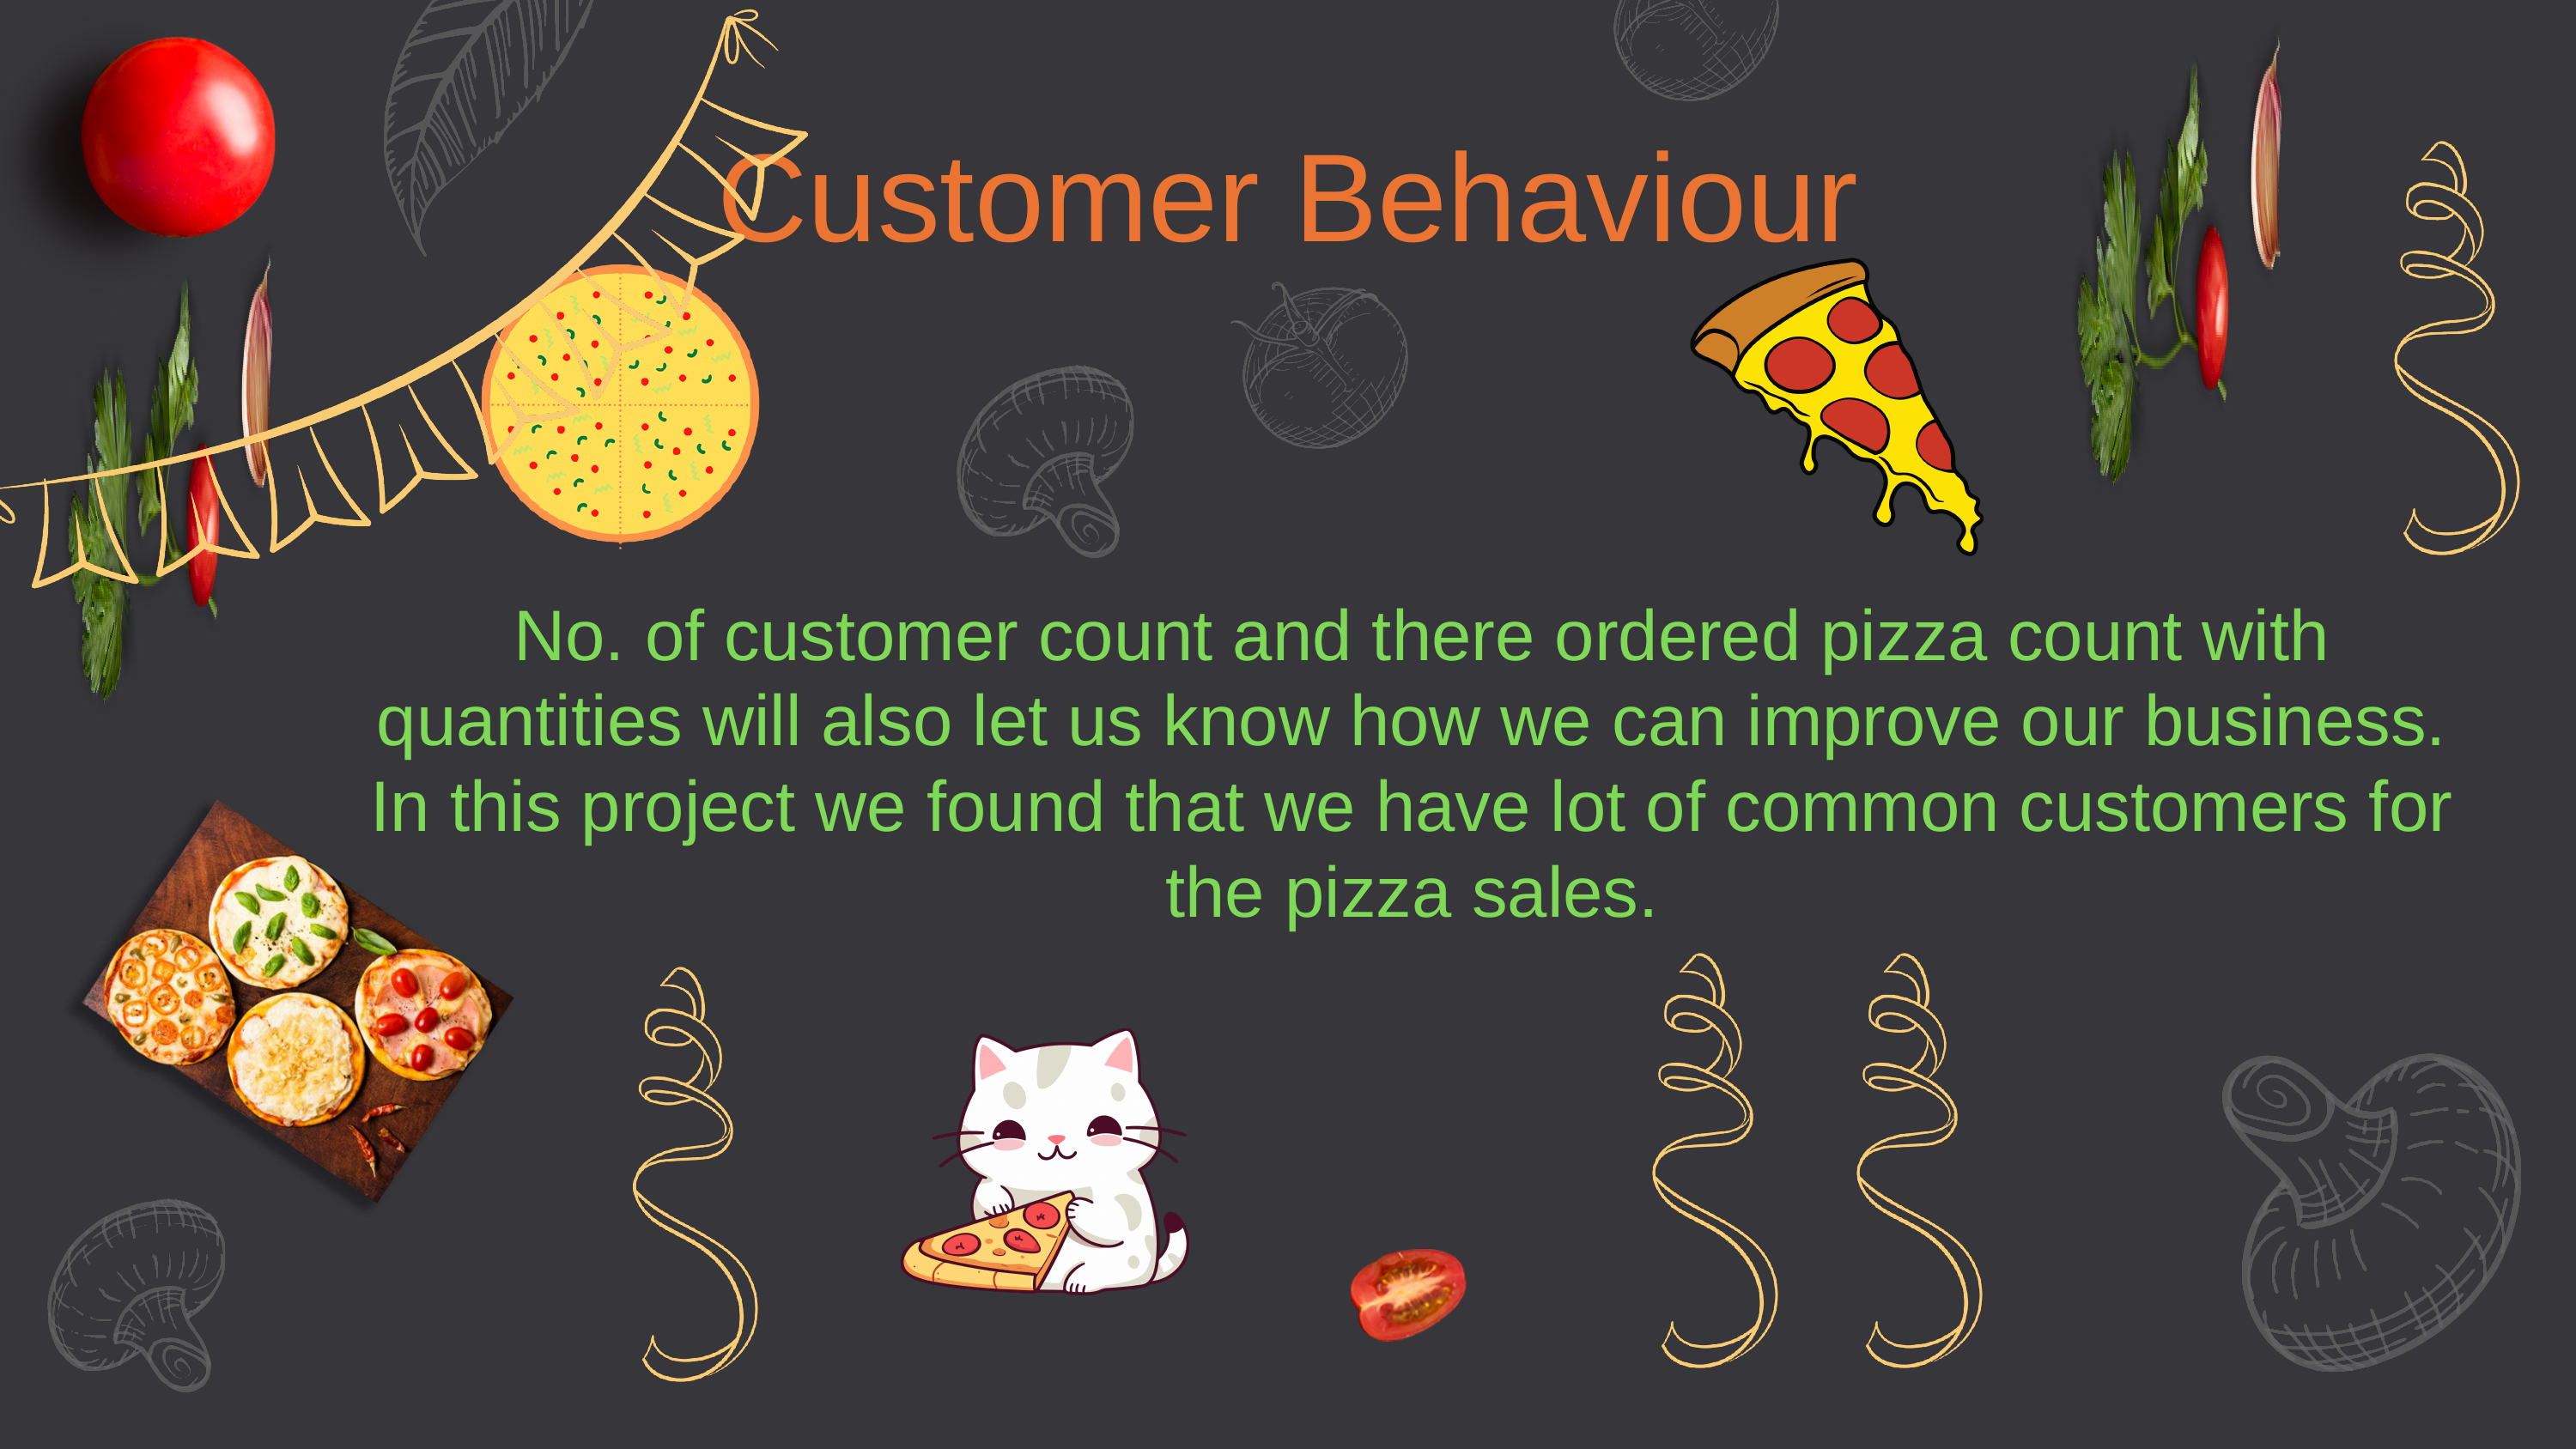

Customer Behaviour

 No. of customer count and there ordered pizza count with quantities will also let us know how we can improve our business. In this project we found that we have lot of common customers for the pizza sales.